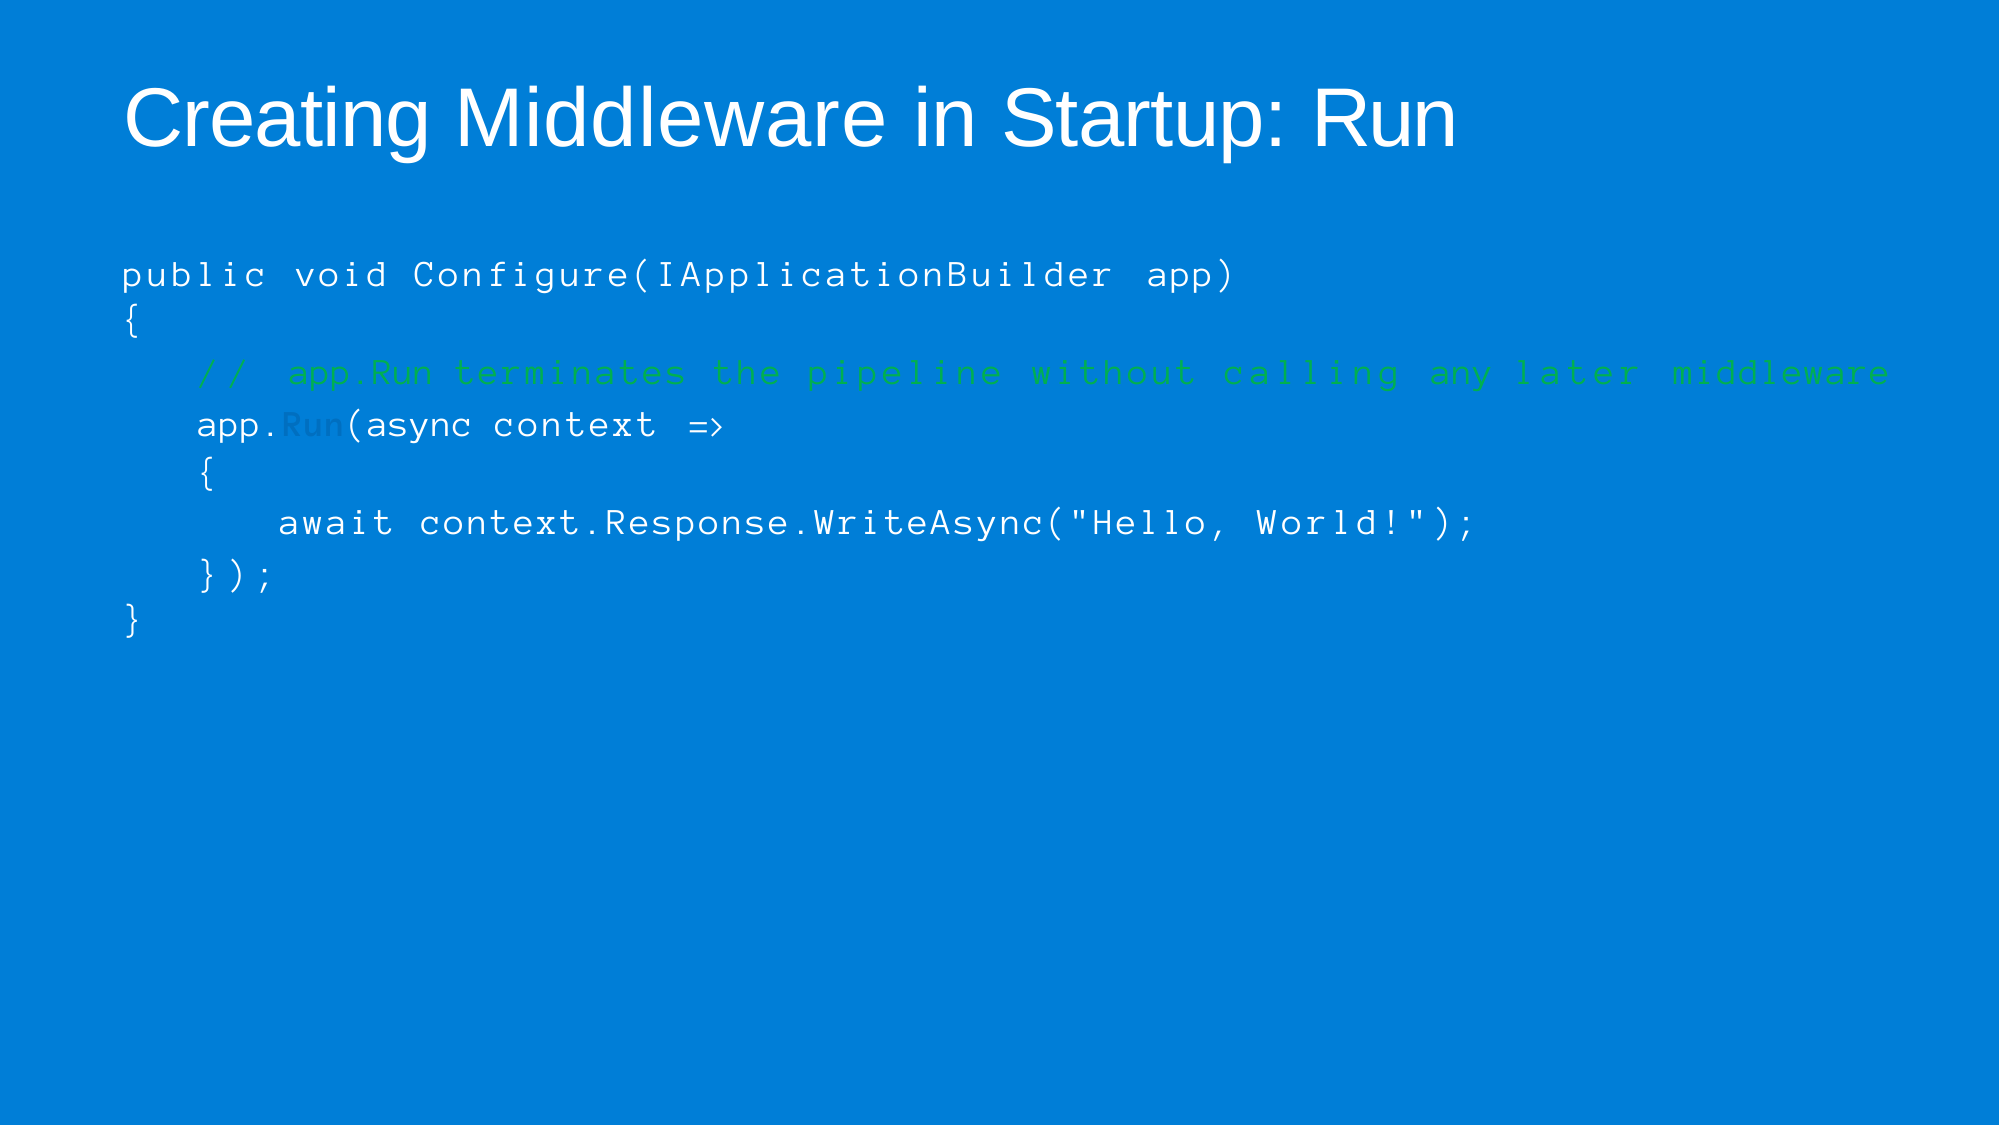

# Creating Middleware in Startup: Run
public void Configure(IApplicationBuilder app)
{
// app.Run terminates the pipeline without calling any later middleware  app.Run(async context =>
{
await context.Response.WriteAsync("Hello, World!");
});
}